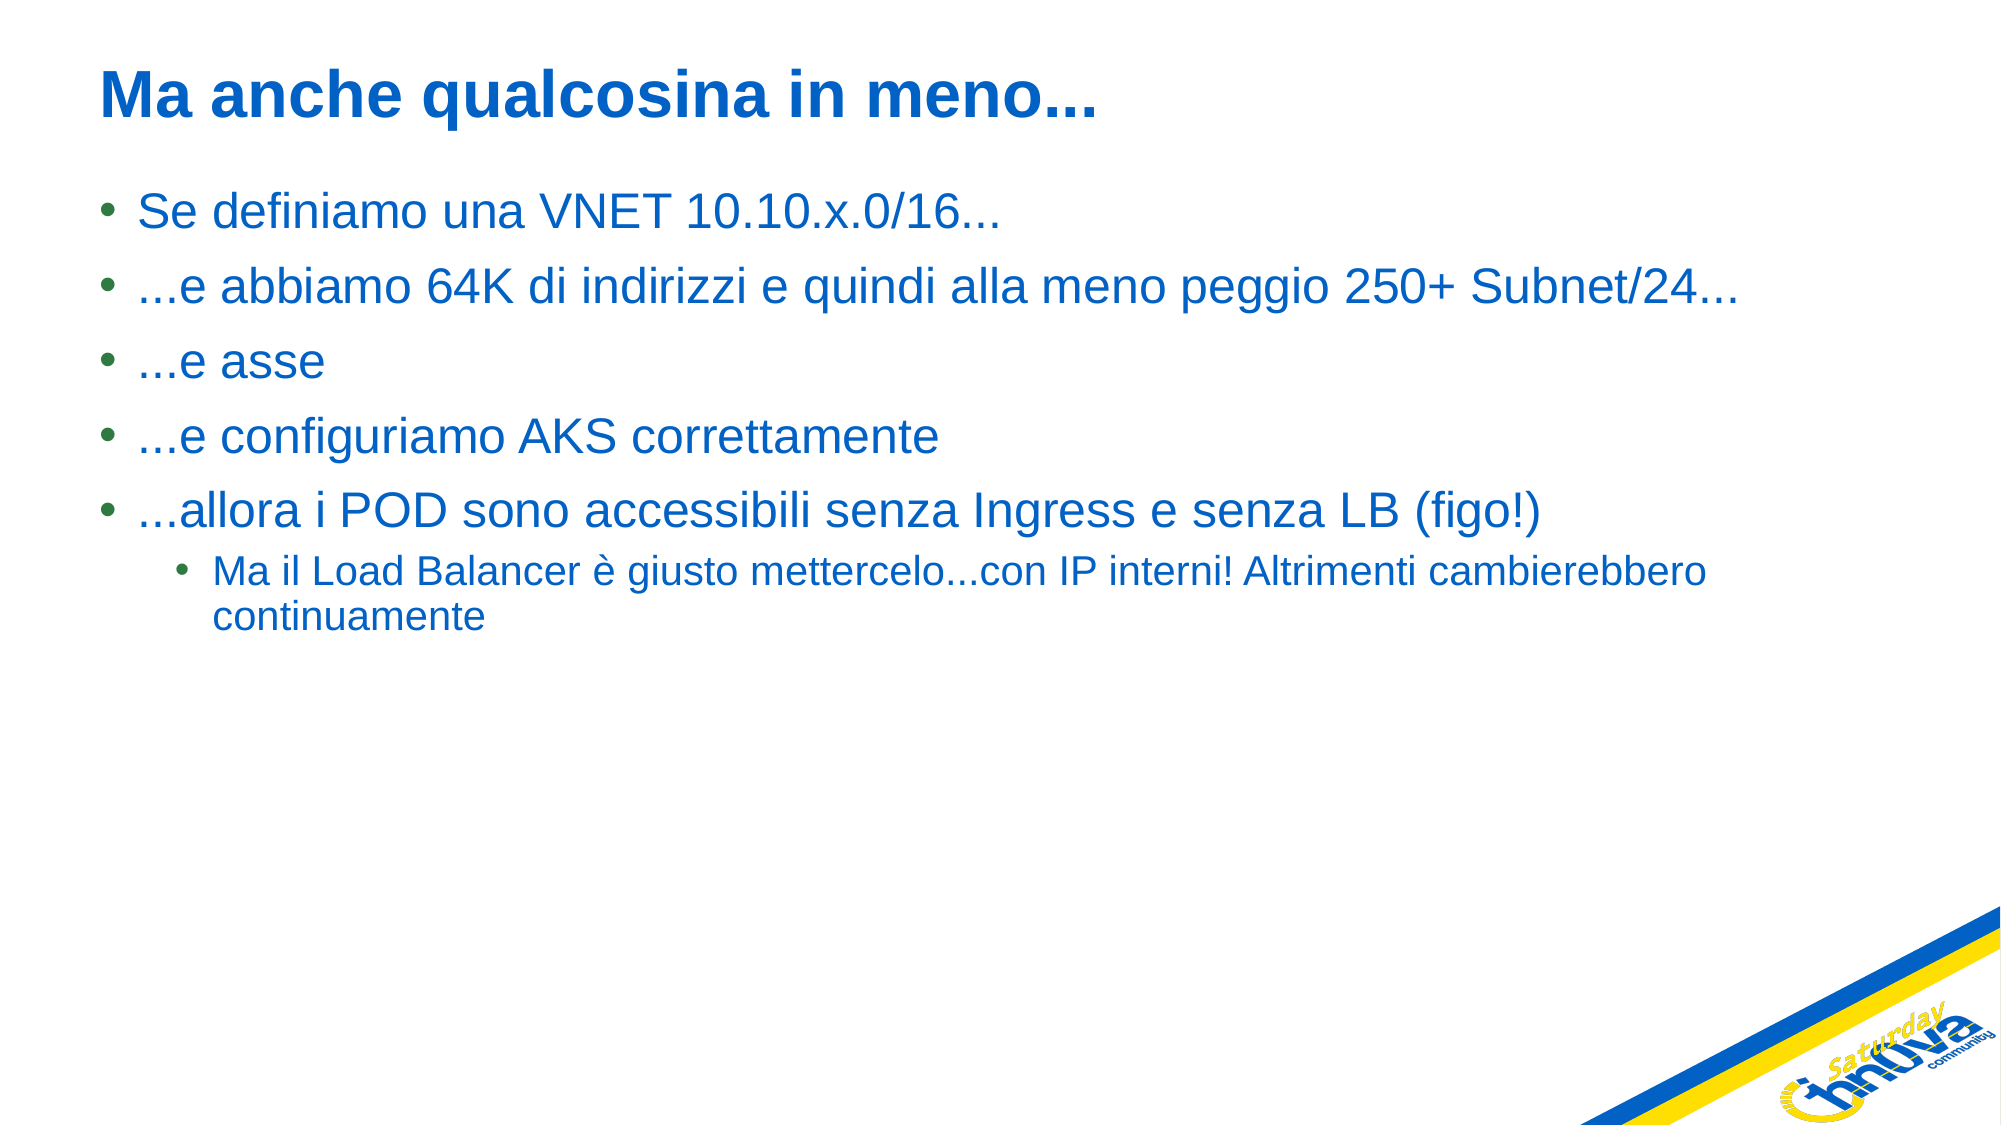

# Ma anche qualcosina in meno...
Se definiamo una VNET 10.10.x.0/16...
...e abbiamo 64K di indirizzi e quindi alla meno peggio 250+ Subnet/24...
...e asse
...e configuriamo AKS correttamente
...allora i POD sono accessibili senza Ingress e senza LB (figo!)
Ma il Load Balancer è giusto mettercelo...con IP interni! Altrimenti cambierebbero continuamente